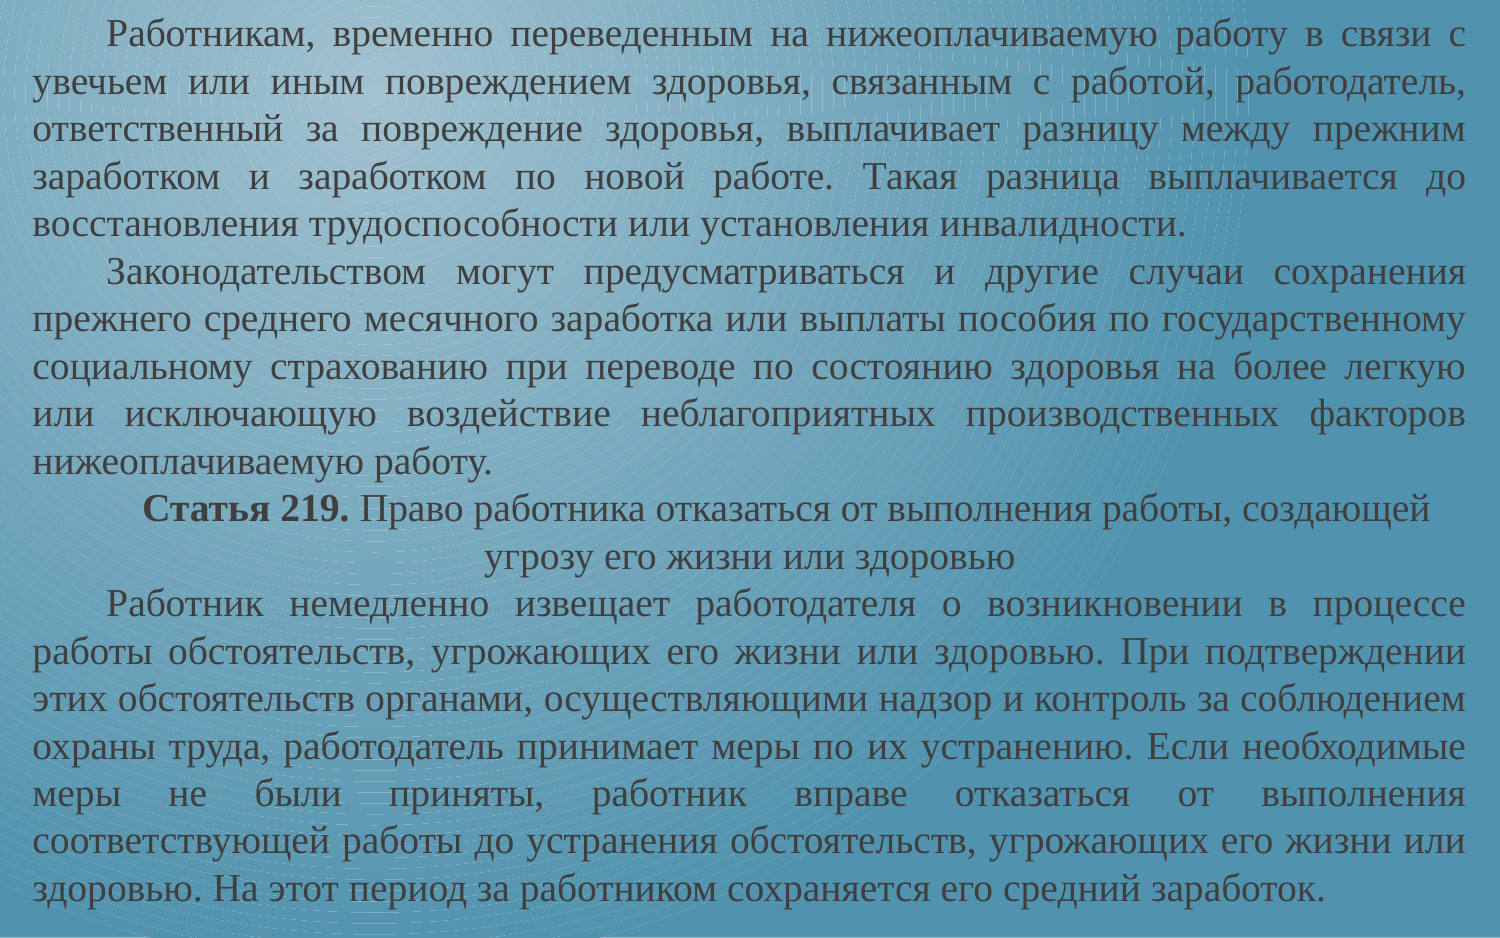

Работникам, временно переведенным на нижеоплачиваемую работу в связи с увечьем или иным повреждением здоровья, связанным с работой, работодатель, ответственный за повреждение здоровья, выплачивает разницу между прежним заработком и заработком по новой работе. Такая разница выплачивается до восстановления трудоспособности или установления инвалидности.
Законодательством могут предусматриваться и другие случаи сохранения прежнего среднего месячного заработка или выплаты пособия по государственному социальному страхованию при переводе по состоянию здоровья на более легкую или исключающую воздействие неблагоприятных производственных факторов нижеоплачиваемую работу.
Статья 219. Право работника отказаться от выполнения работы, создающей угрозу его жизни или здоровью
Работник немедленно извещает работодателя о возникновении в процессе работы обстоятельств, угрожающих его жизни или здоровью. При подтверждении этих обстоятельств органами, осуществляющими надзор и контроль за соблюдением охраны труда, работодатель принимает меры по их устранению. Если необходимые меры не были приняты, работник вправе отказаться от выполнения соответствующей работы до устранения обстоятельств, угрожающих его жизни или здоровью. На этот период за работником сохраняется его средний заработок.